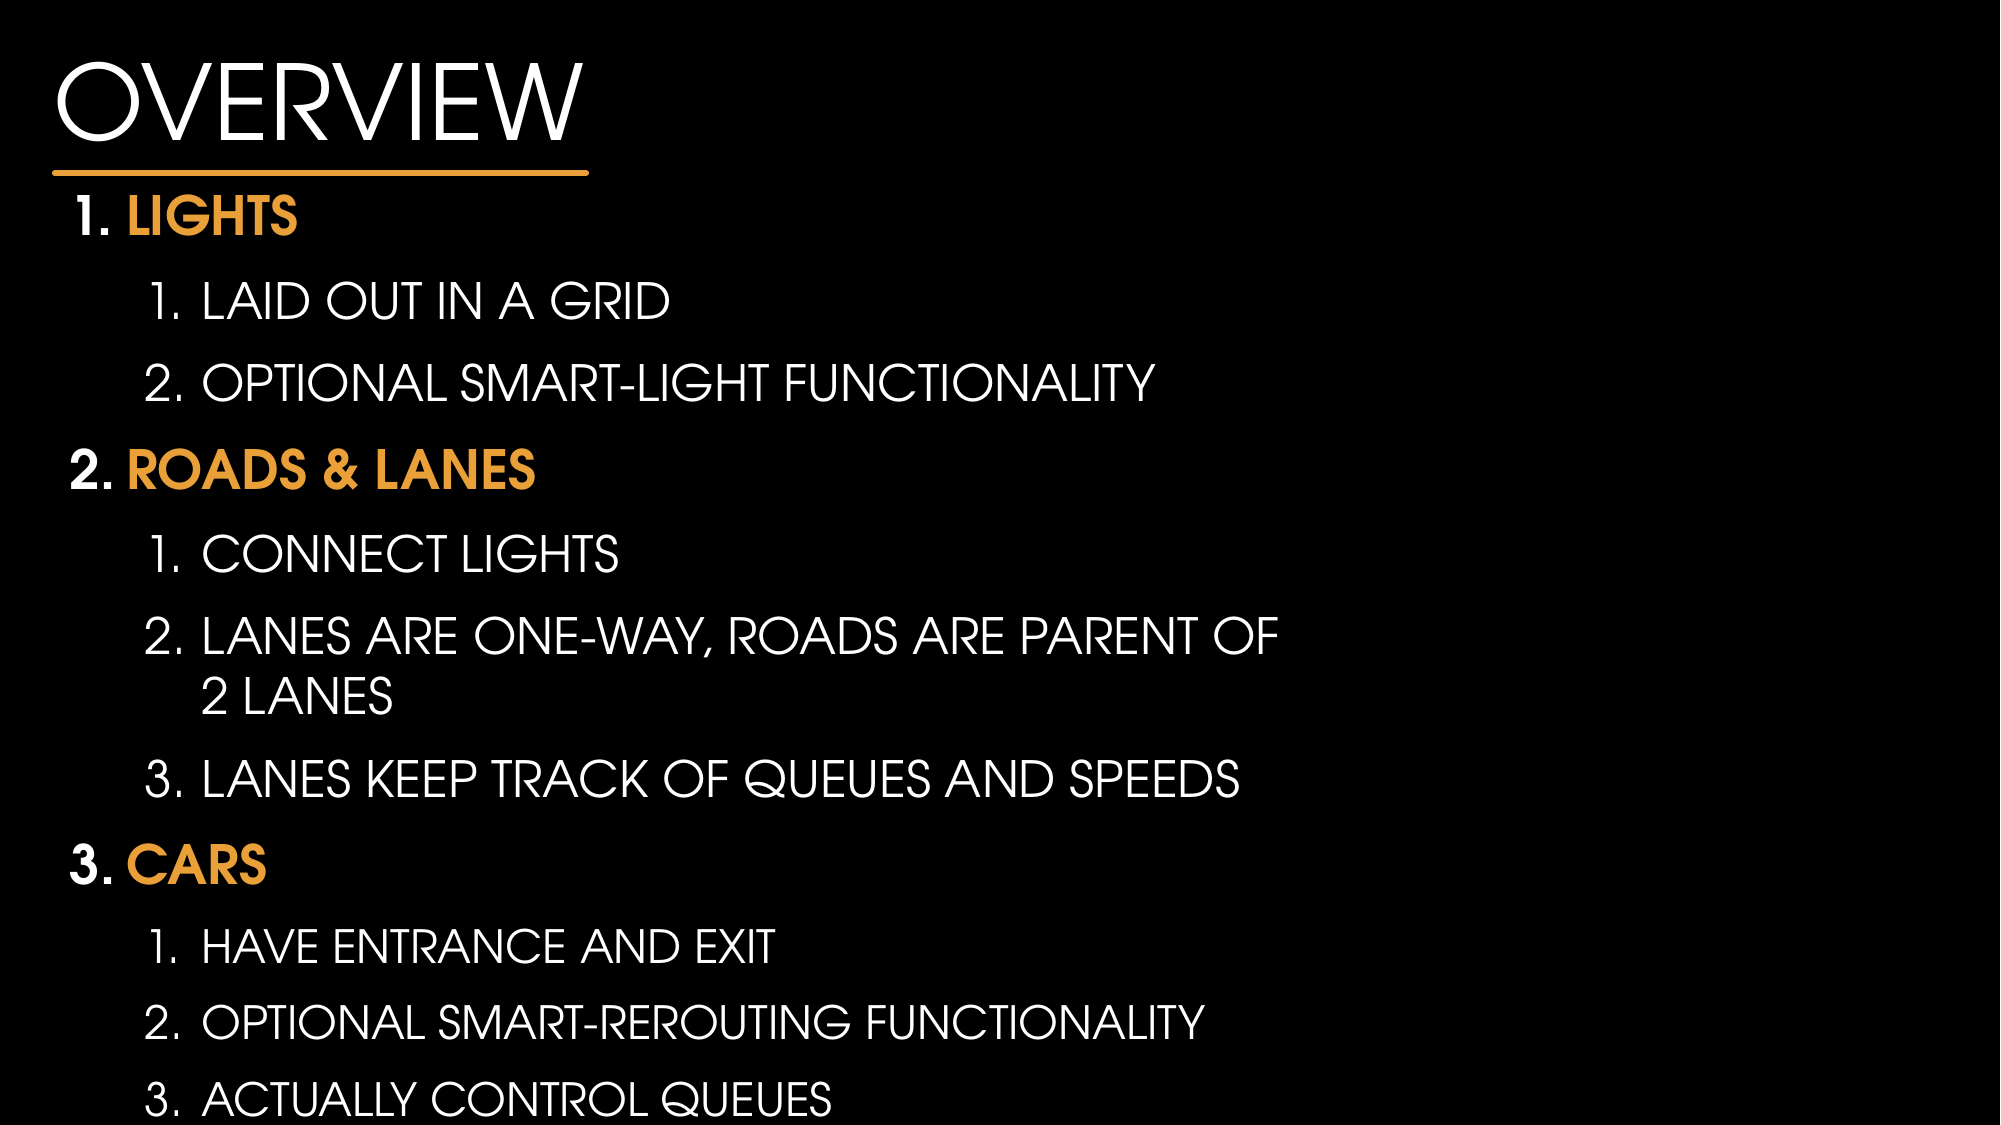

# Overview
lights
Laid out in a grid
Optional smart-light functionality
Roads & lanes
Connect lights
Lanes are one-way, roads are parent of 2 lanes
Lanes keep track of queues and speeds
cars
Have entrance and exit
Optional smart-rerouting functionality
Actually control queues